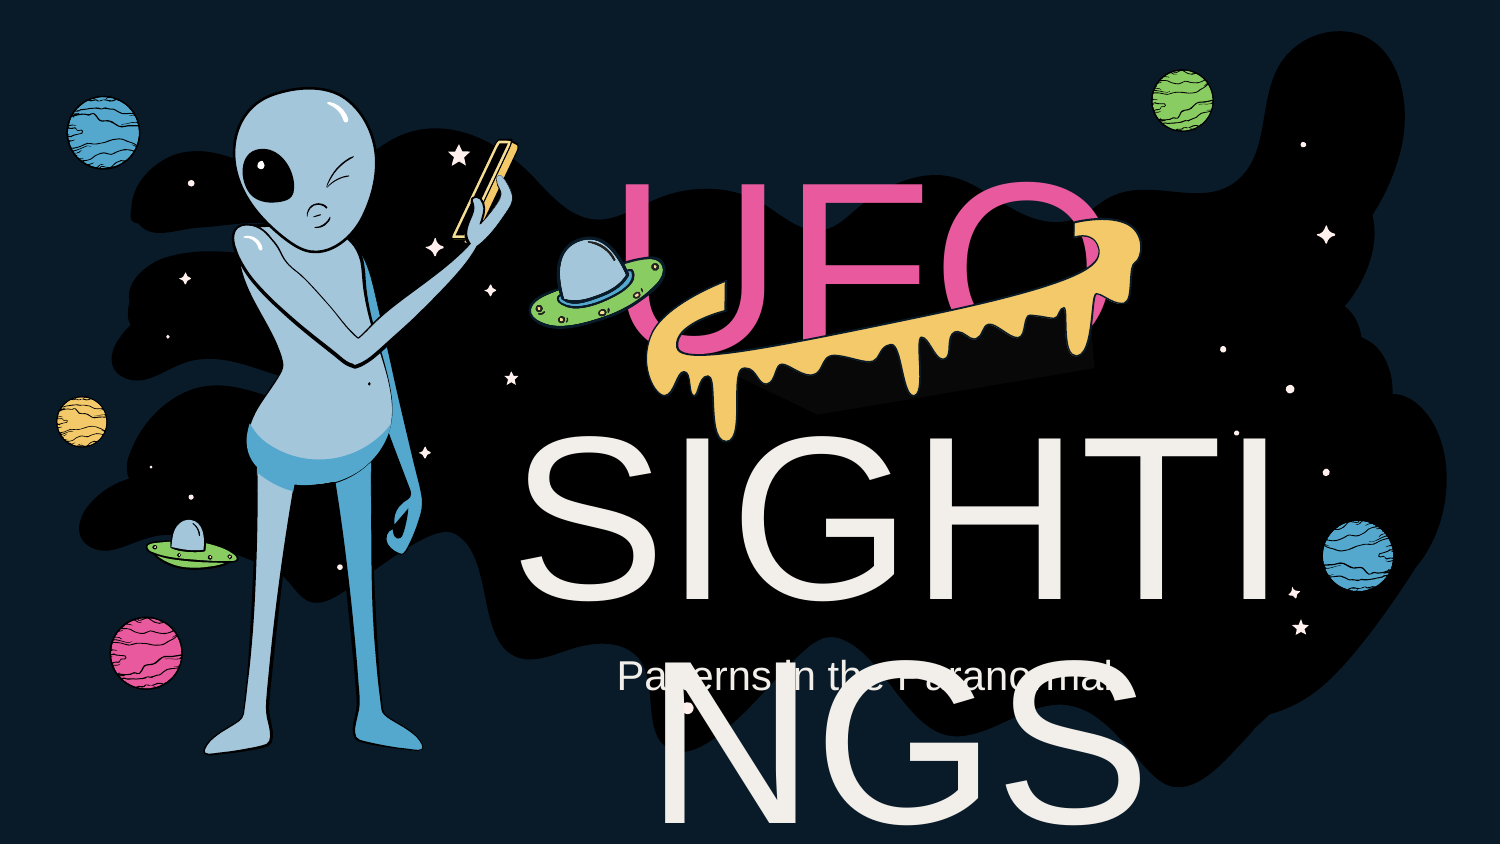

# UFO
SIGHTINGS

Patterns in the Paranormal